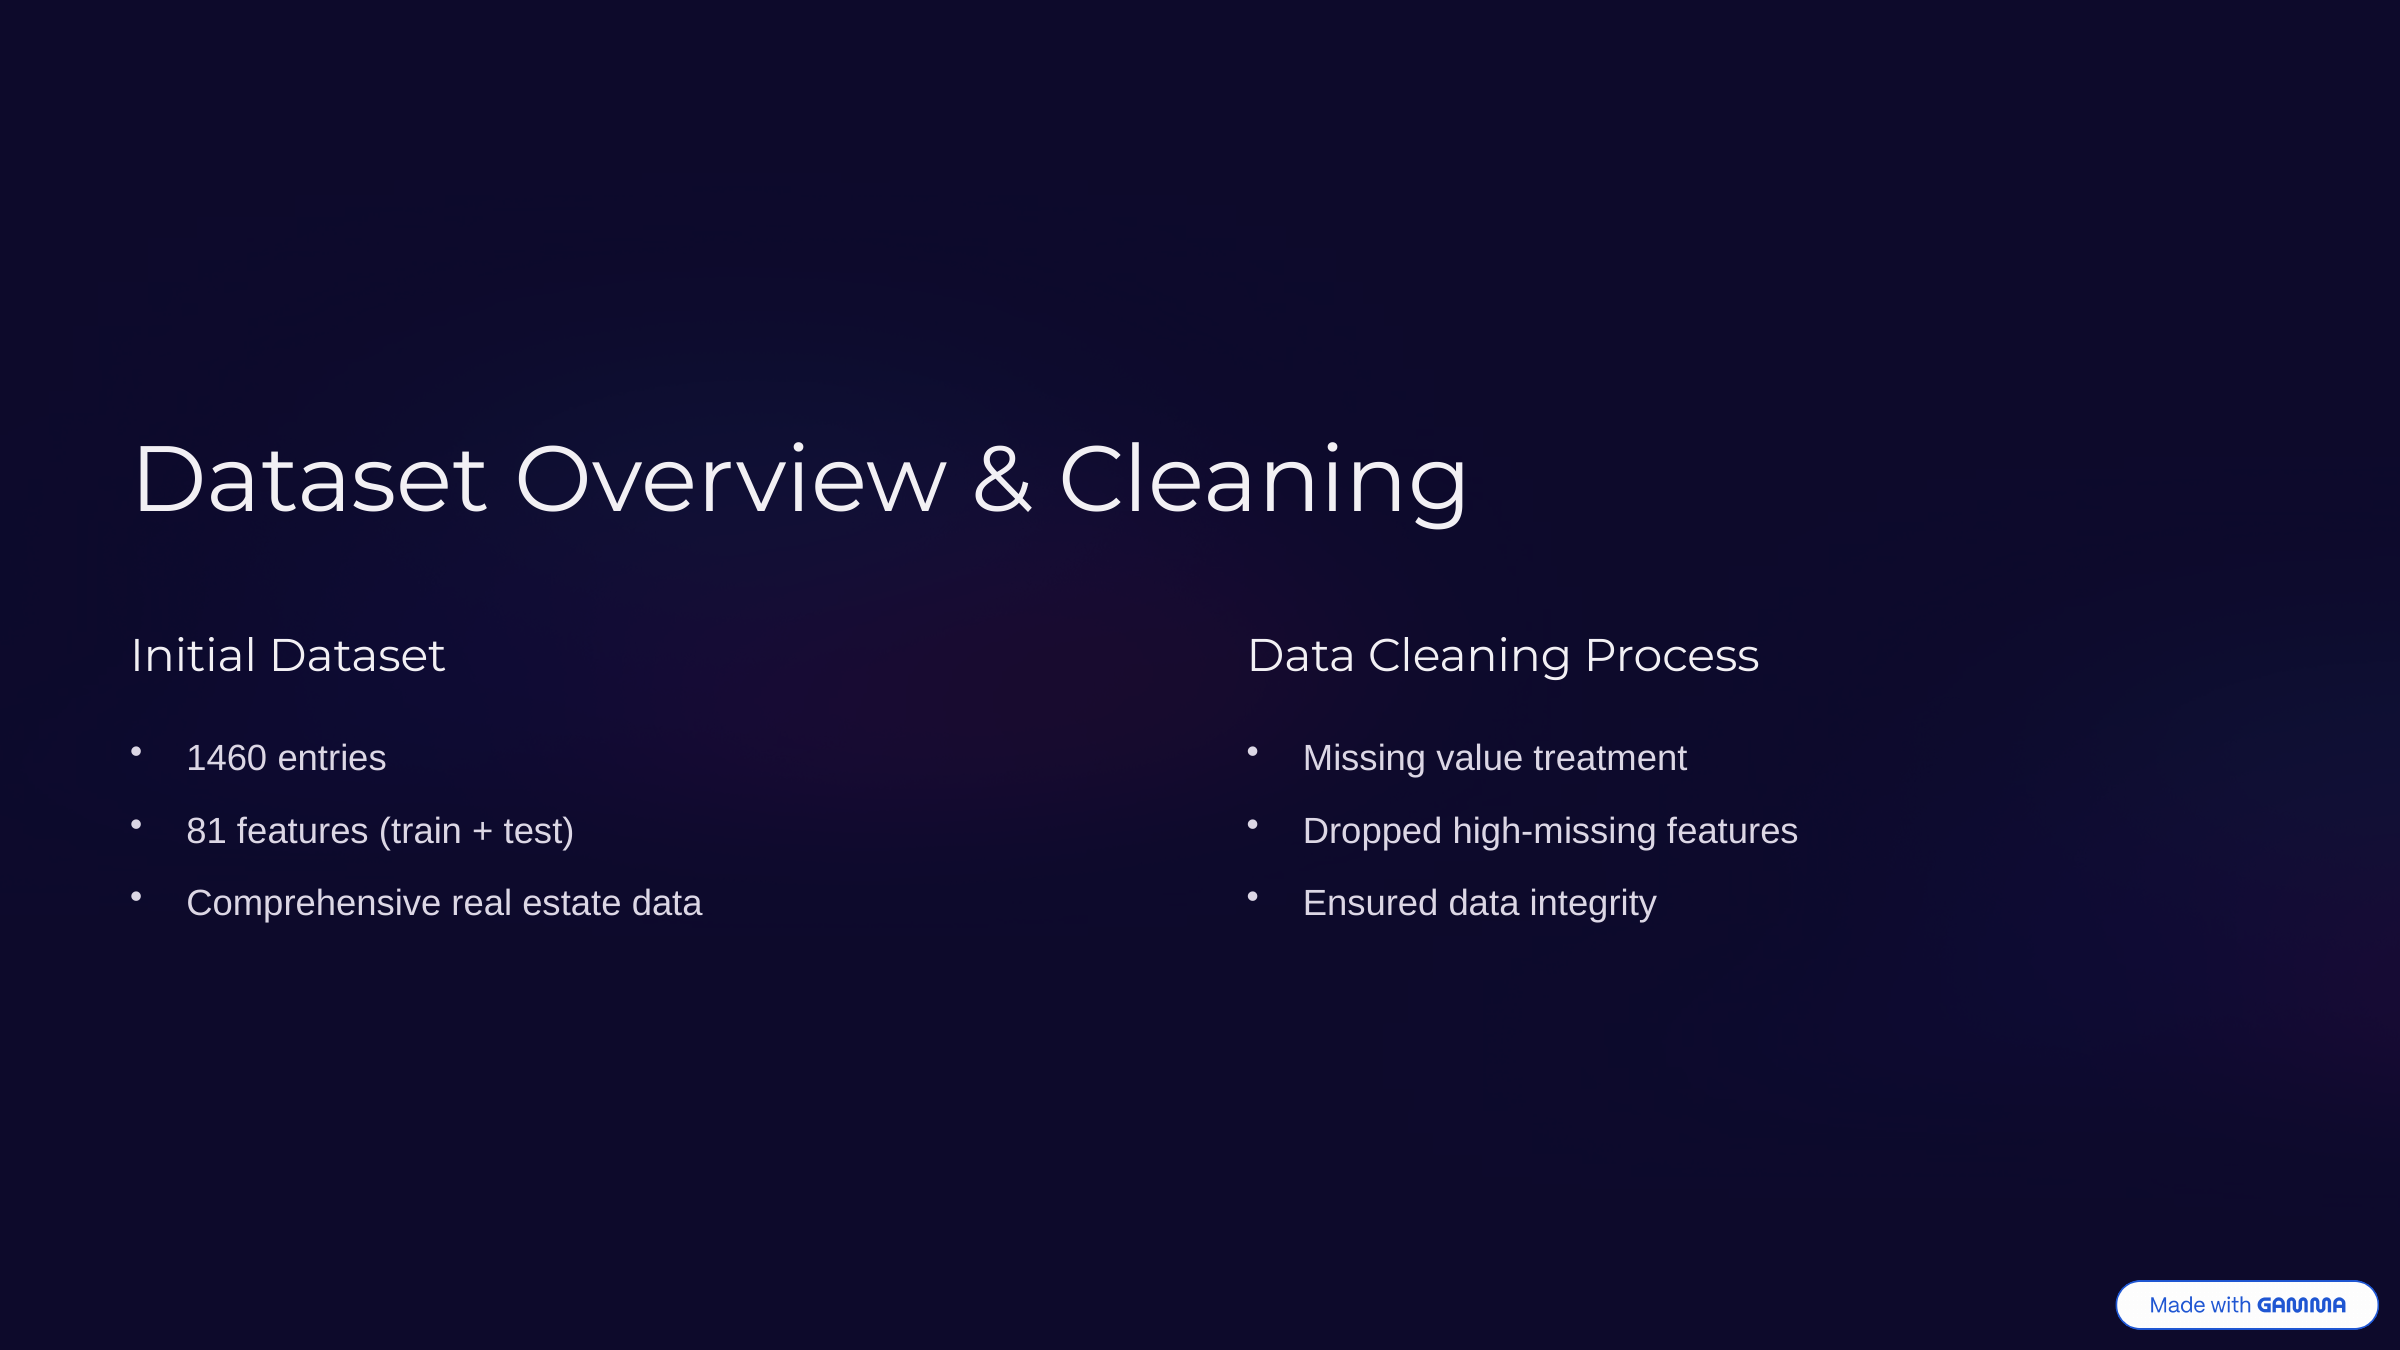

Dataset Overview & Cleaning
Initial Dataset
Data Cleaning Process
1460 entries
Missing value treatment
81 features (train + test)
Dropped high-missing features
Comprehensive real estate data
Ensured data integrity